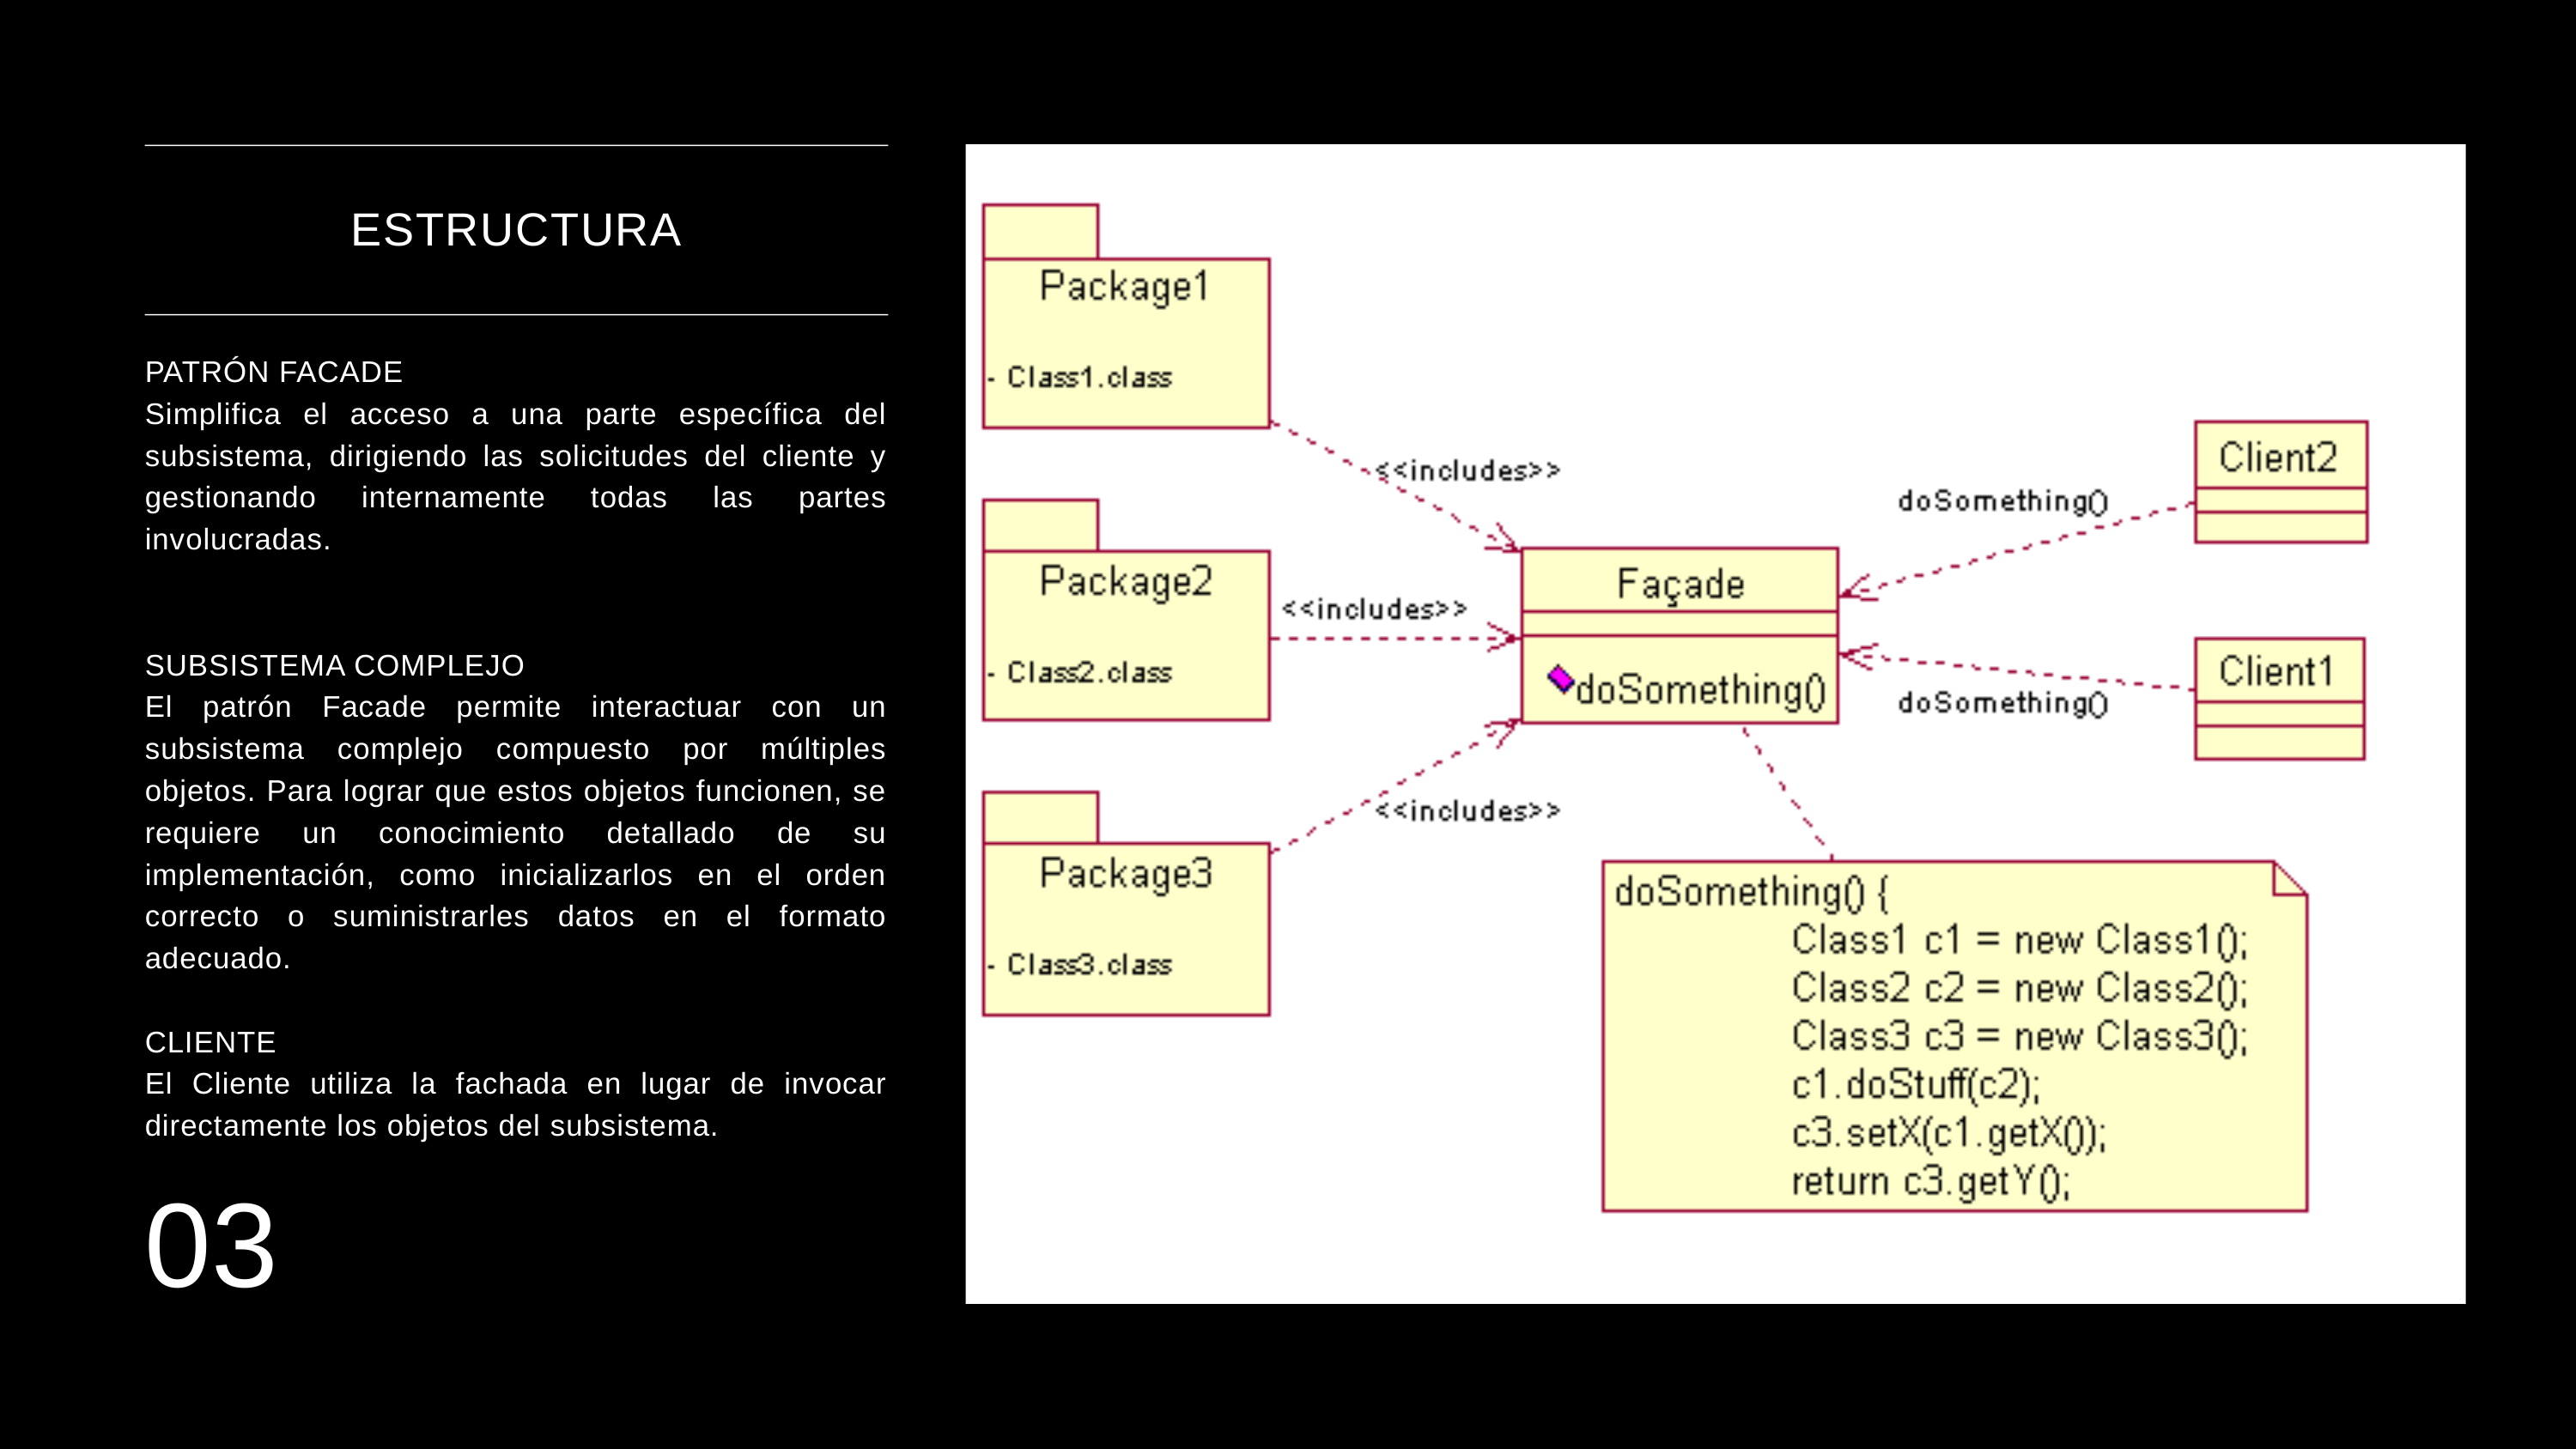

ESTRUCTURA

PATRÓN FACADE
Simplifica el acceso a una parte específica del subsistema, dirigiendo las solicitudes del cliente y gestionando internamente todas las partes involucradas.

SUBSISTEMA COMPLEJO
El patrón Facade permite interactuar con un subsistema complejo compuesto por múltiples objetos. Para lograr que estos objetos funcionen, se requiere un conocimiento detallado de su implementación, como inicializarlos en el orden correcto o suministrarles datos en el formato adecuado.

CLIENTE
El Cliente utiliza la fachada en lugar de invocar directamente los objetos del subsistema.

03